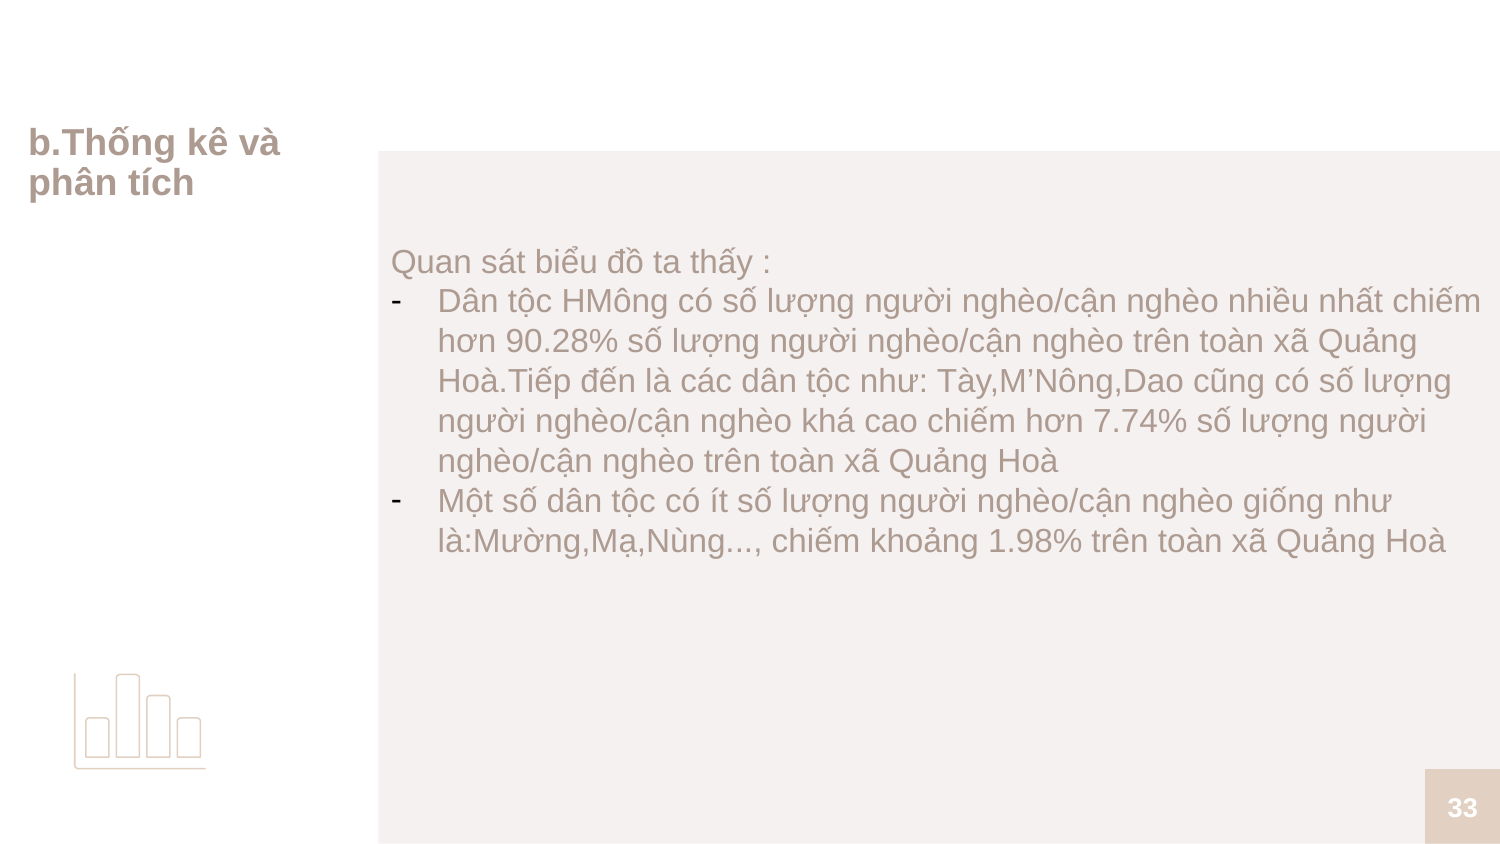

# b.Thống kê và phân tích
Quan sát biểu đồ ta thấy :
Dân tộc HMông có số lượng người nghèo/cận nghèo nhiều nhất chiếm hơn 90.28% số lượng người nghèo/cận nghèo trên toàn xã Quảng Hoà.Tiếp đến là các dân tộc như: Tày,M’Nông,Dao cũng có số lượng người nghèo/cận nghèo khá cao chiếm hơn 7.74% số lượng người nghèo/cận nghèo trên toàn xã Quảng Hoà
Một số dân tộc có ít số lượng người nghèo/cận nghèo giống như là:Mường,Mạ,Nùng..., chiếm khoảng 1.98% trên toàn xã Quảng Hoà

33